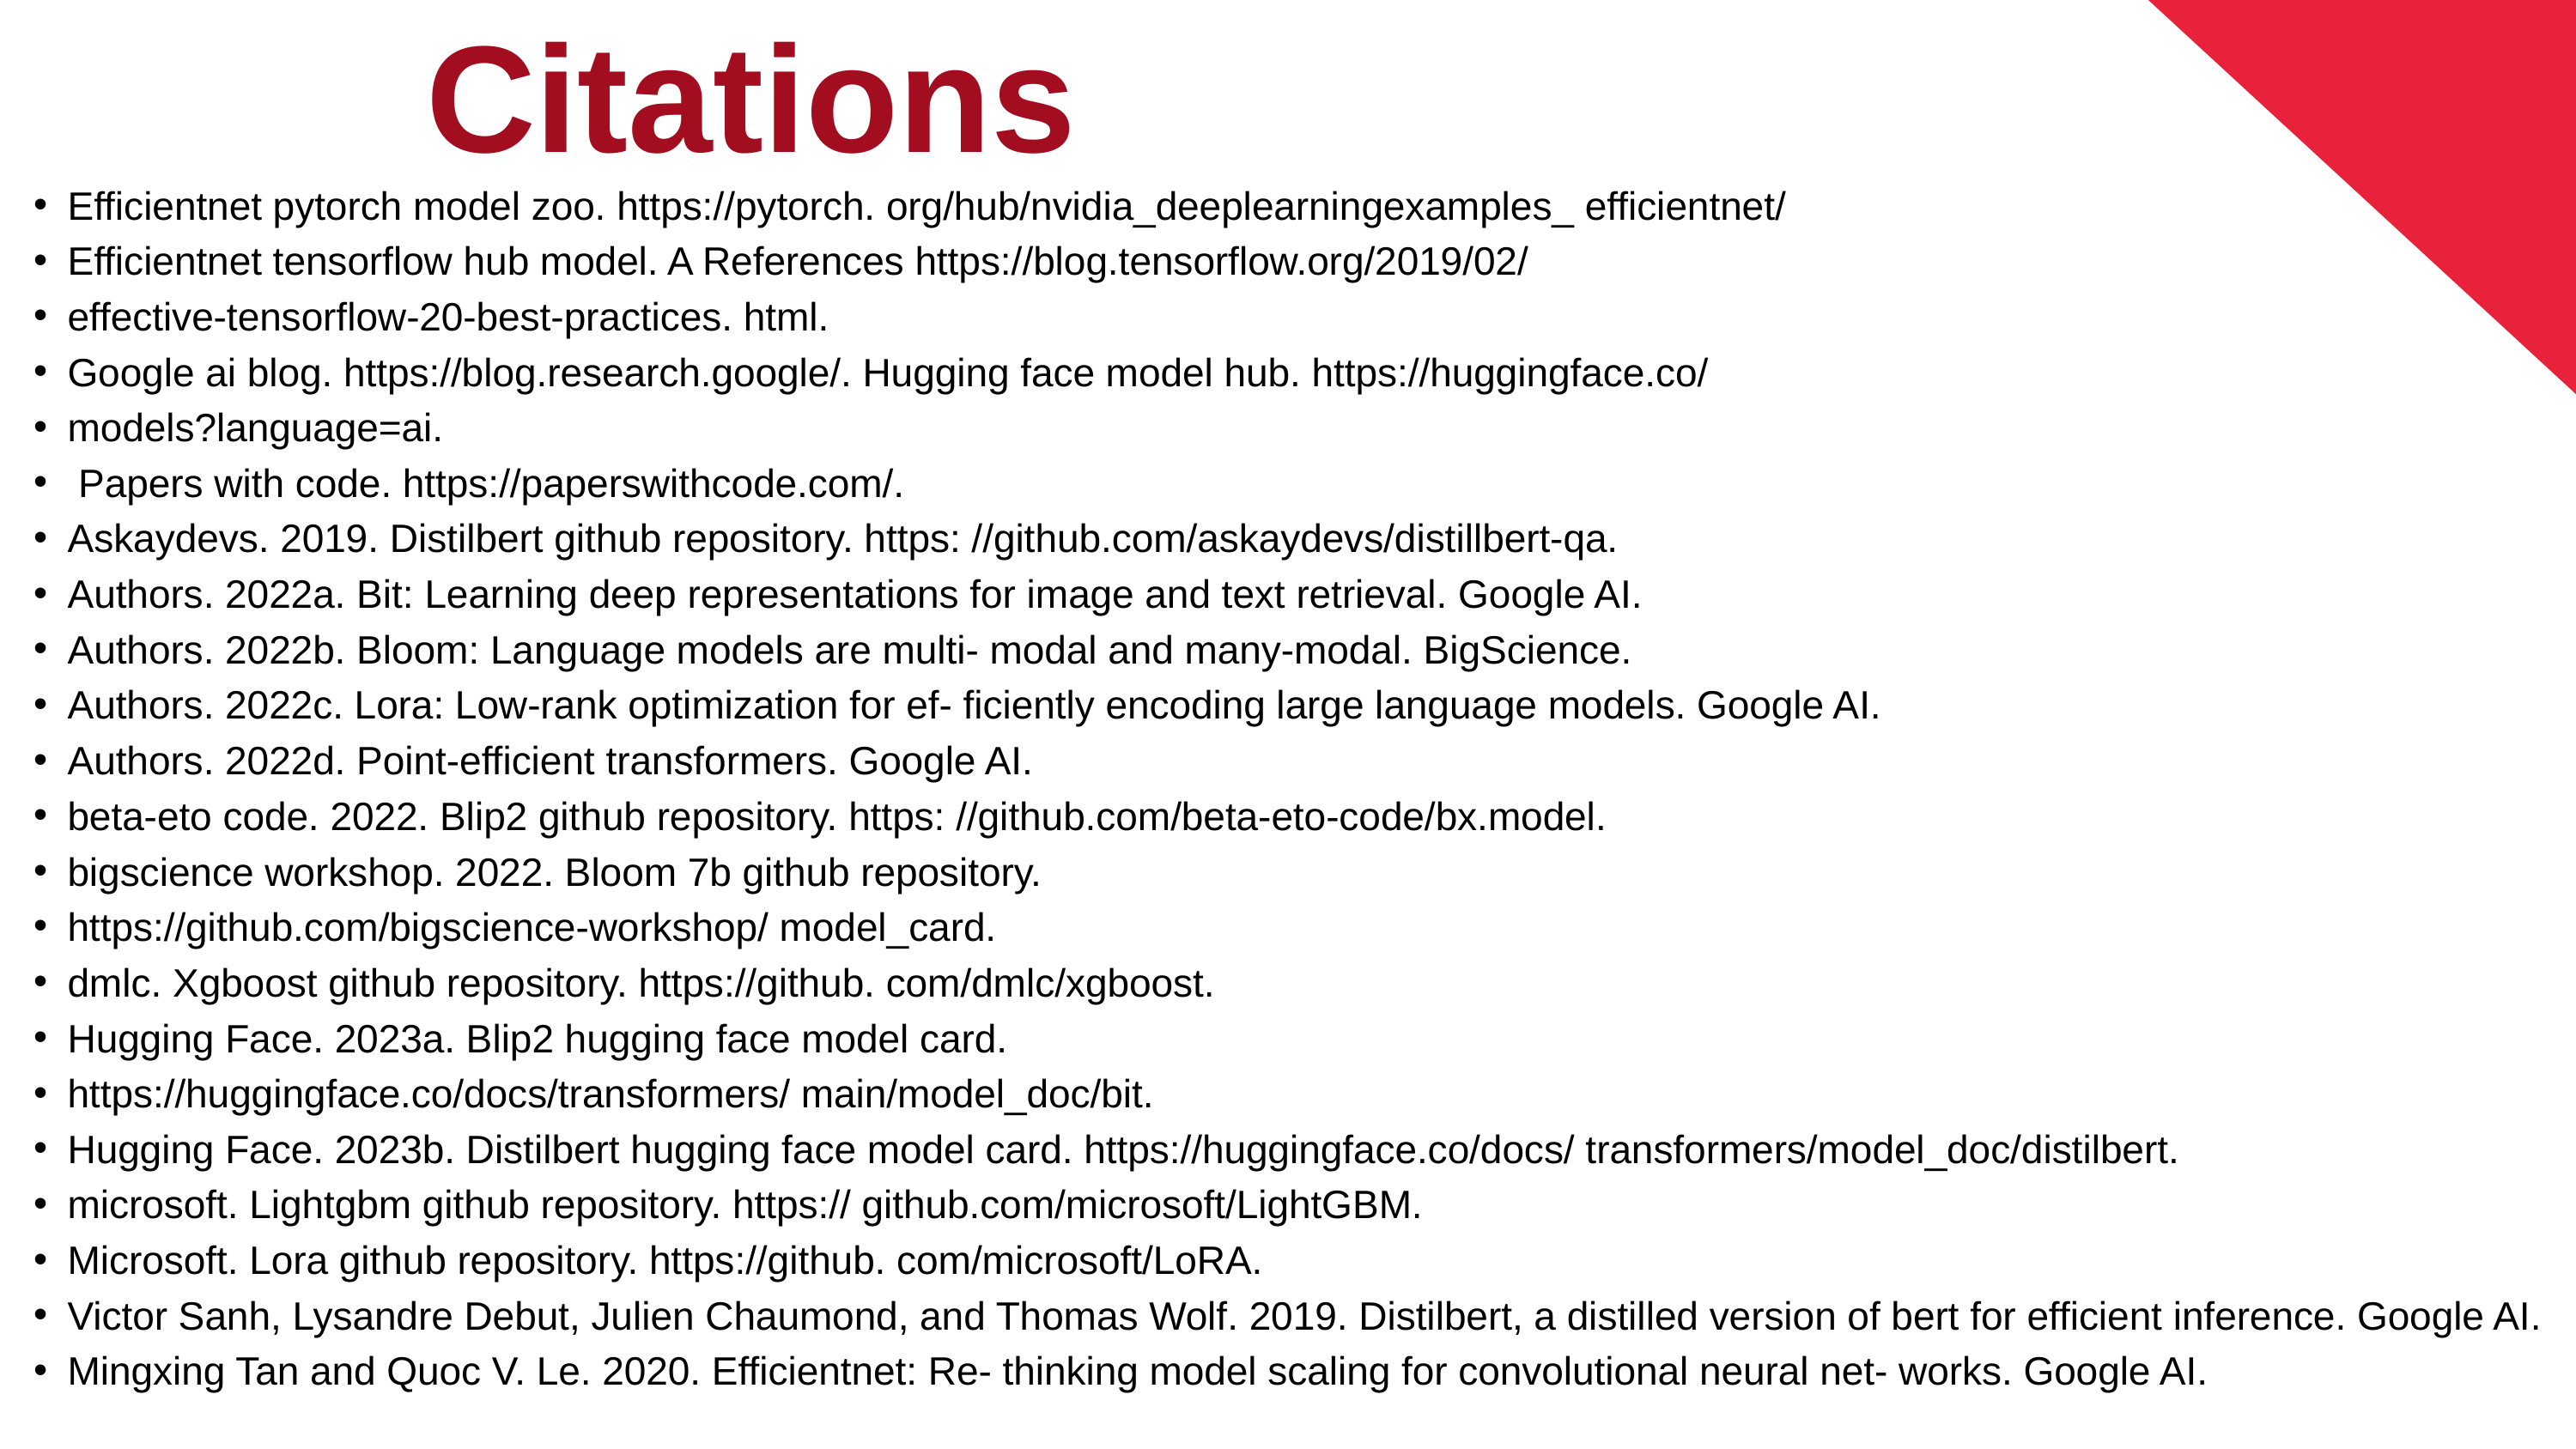

Citations

Efficientnet pytorch model zoo. https://pytorch. org/hub/nvidia_deeplearningexamples_ efficientnet/
Efficientnet tensorflow hub model. A References https://blog.tensorflow.org/2019/02/
effective-tensorflow-20-best-practices. html.
Google ai blog. https://blog.research.google/. Hugging face model hub. https://huggingface.co/
models?language=ai.
 Papers with code. https://paperswithcode.com/.
Askaydevs. 2019. Distilbert github repository. https: //github.com/askaydevs/distillbert-qa.
Authors. 2022a. Bit: Learning deep representations for image and text retrieval. Google AI.
Authors. 2022b. Bloom: Language models are multi- modal and many-modal. BigScience.
Authors. 2022c. Lora: Low-rank optimization for ef- ficiently encoding large language models. Google AI.
Authors. 2022d. Point-efficient transformers. Google AI.
beta-eto code. 2022. Blip2 github repository. https: //github.com/beta-eto-code/bx.model.
bigscience workshop. 2022. Bloom 7b github repository.
https://github.com/bigscience-workshop/ model_card.
dmlc. Xgboost github repository. https://github. com/dmlc/xgboost.
Hugging Face. 2023a. Blip2 hugging face model card.
https://huggingface.co/docs/transformers/ main/model_doc/bit.
Hugging Face. 2023b. Distilbert hugging face model card. https://huggingface.co/docs/ transformers/model_doc/distilbert.
microsoft. Lightgbm github repository. https:// github.com/microsoft/LightGBM.
Microsoft. Lora github repository. https://github. com/microsoft/LoRA.
Victor Sanh, Lysandre Debut, Julien Chaumond, and Thomas Wolf. 2019. Distilbert, a distilled version of bert for efficient inference. Google AI.
Mingxing Tan and Quoc V. Le. 2020. Efficientnet: Re- thinking model scaling for convolutional neural net- works. Google AI.